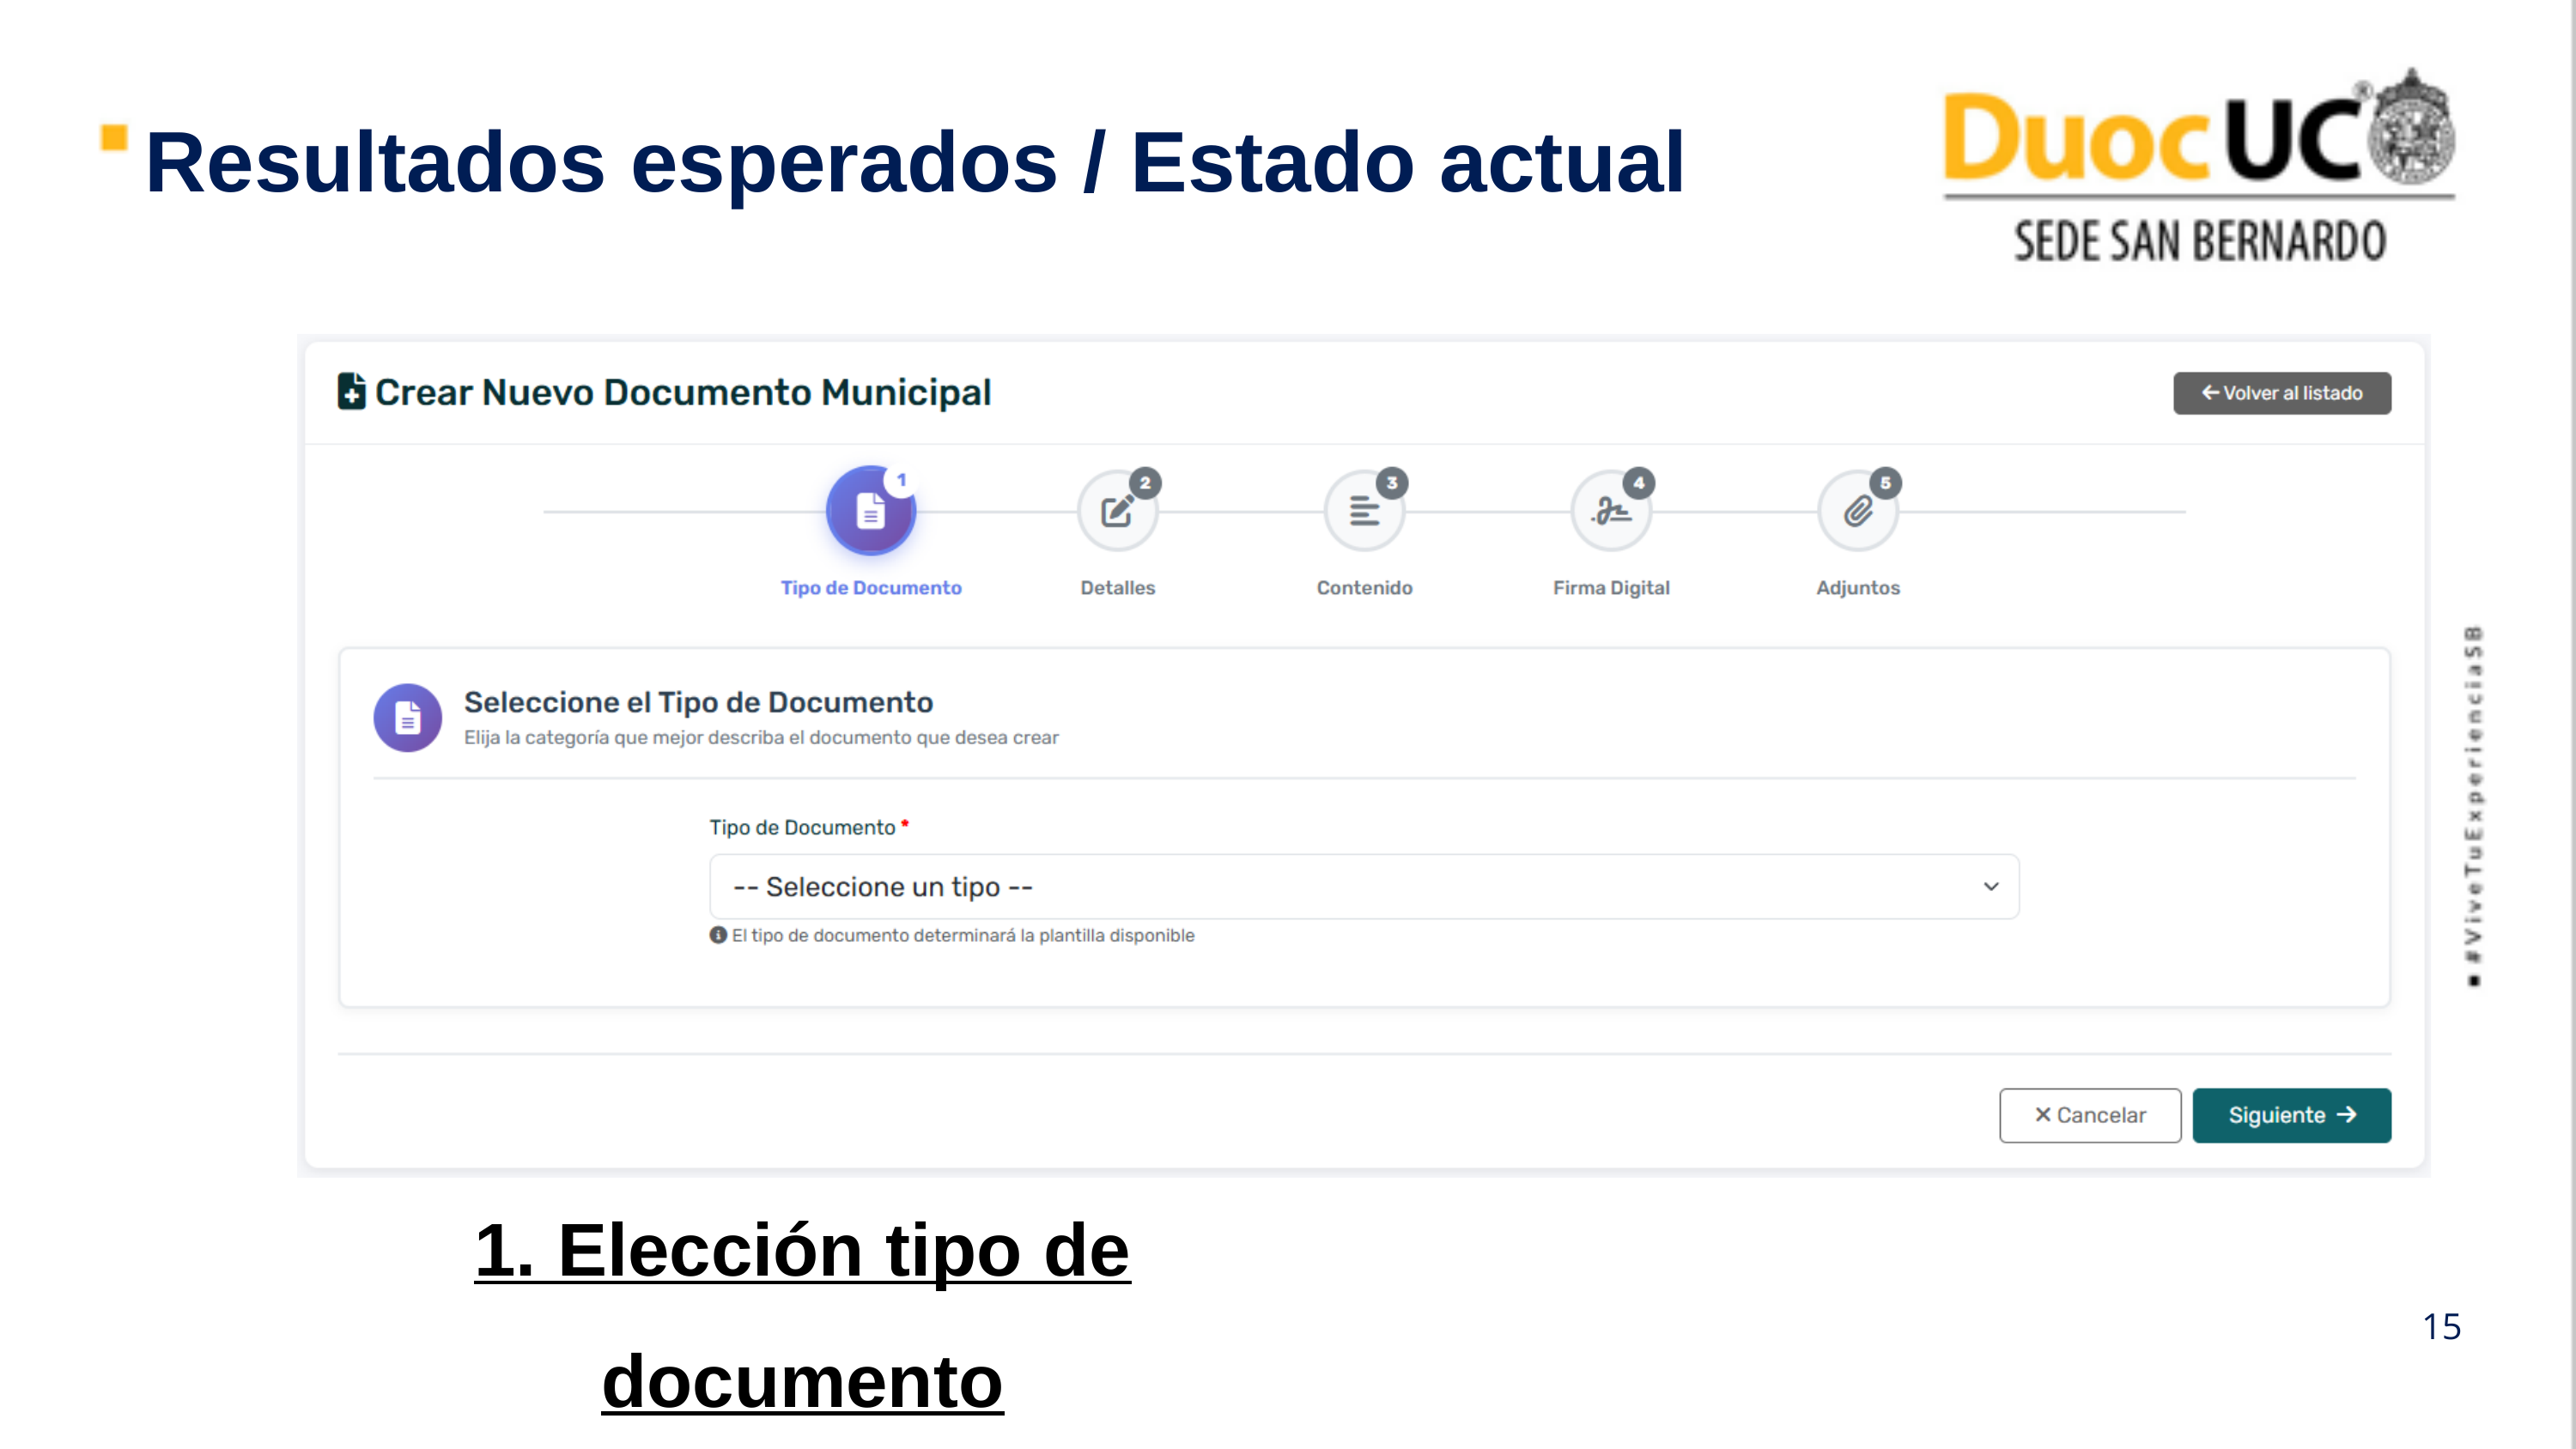

Resultados esperados / Estado actual

1. Elección tipo de documento
15